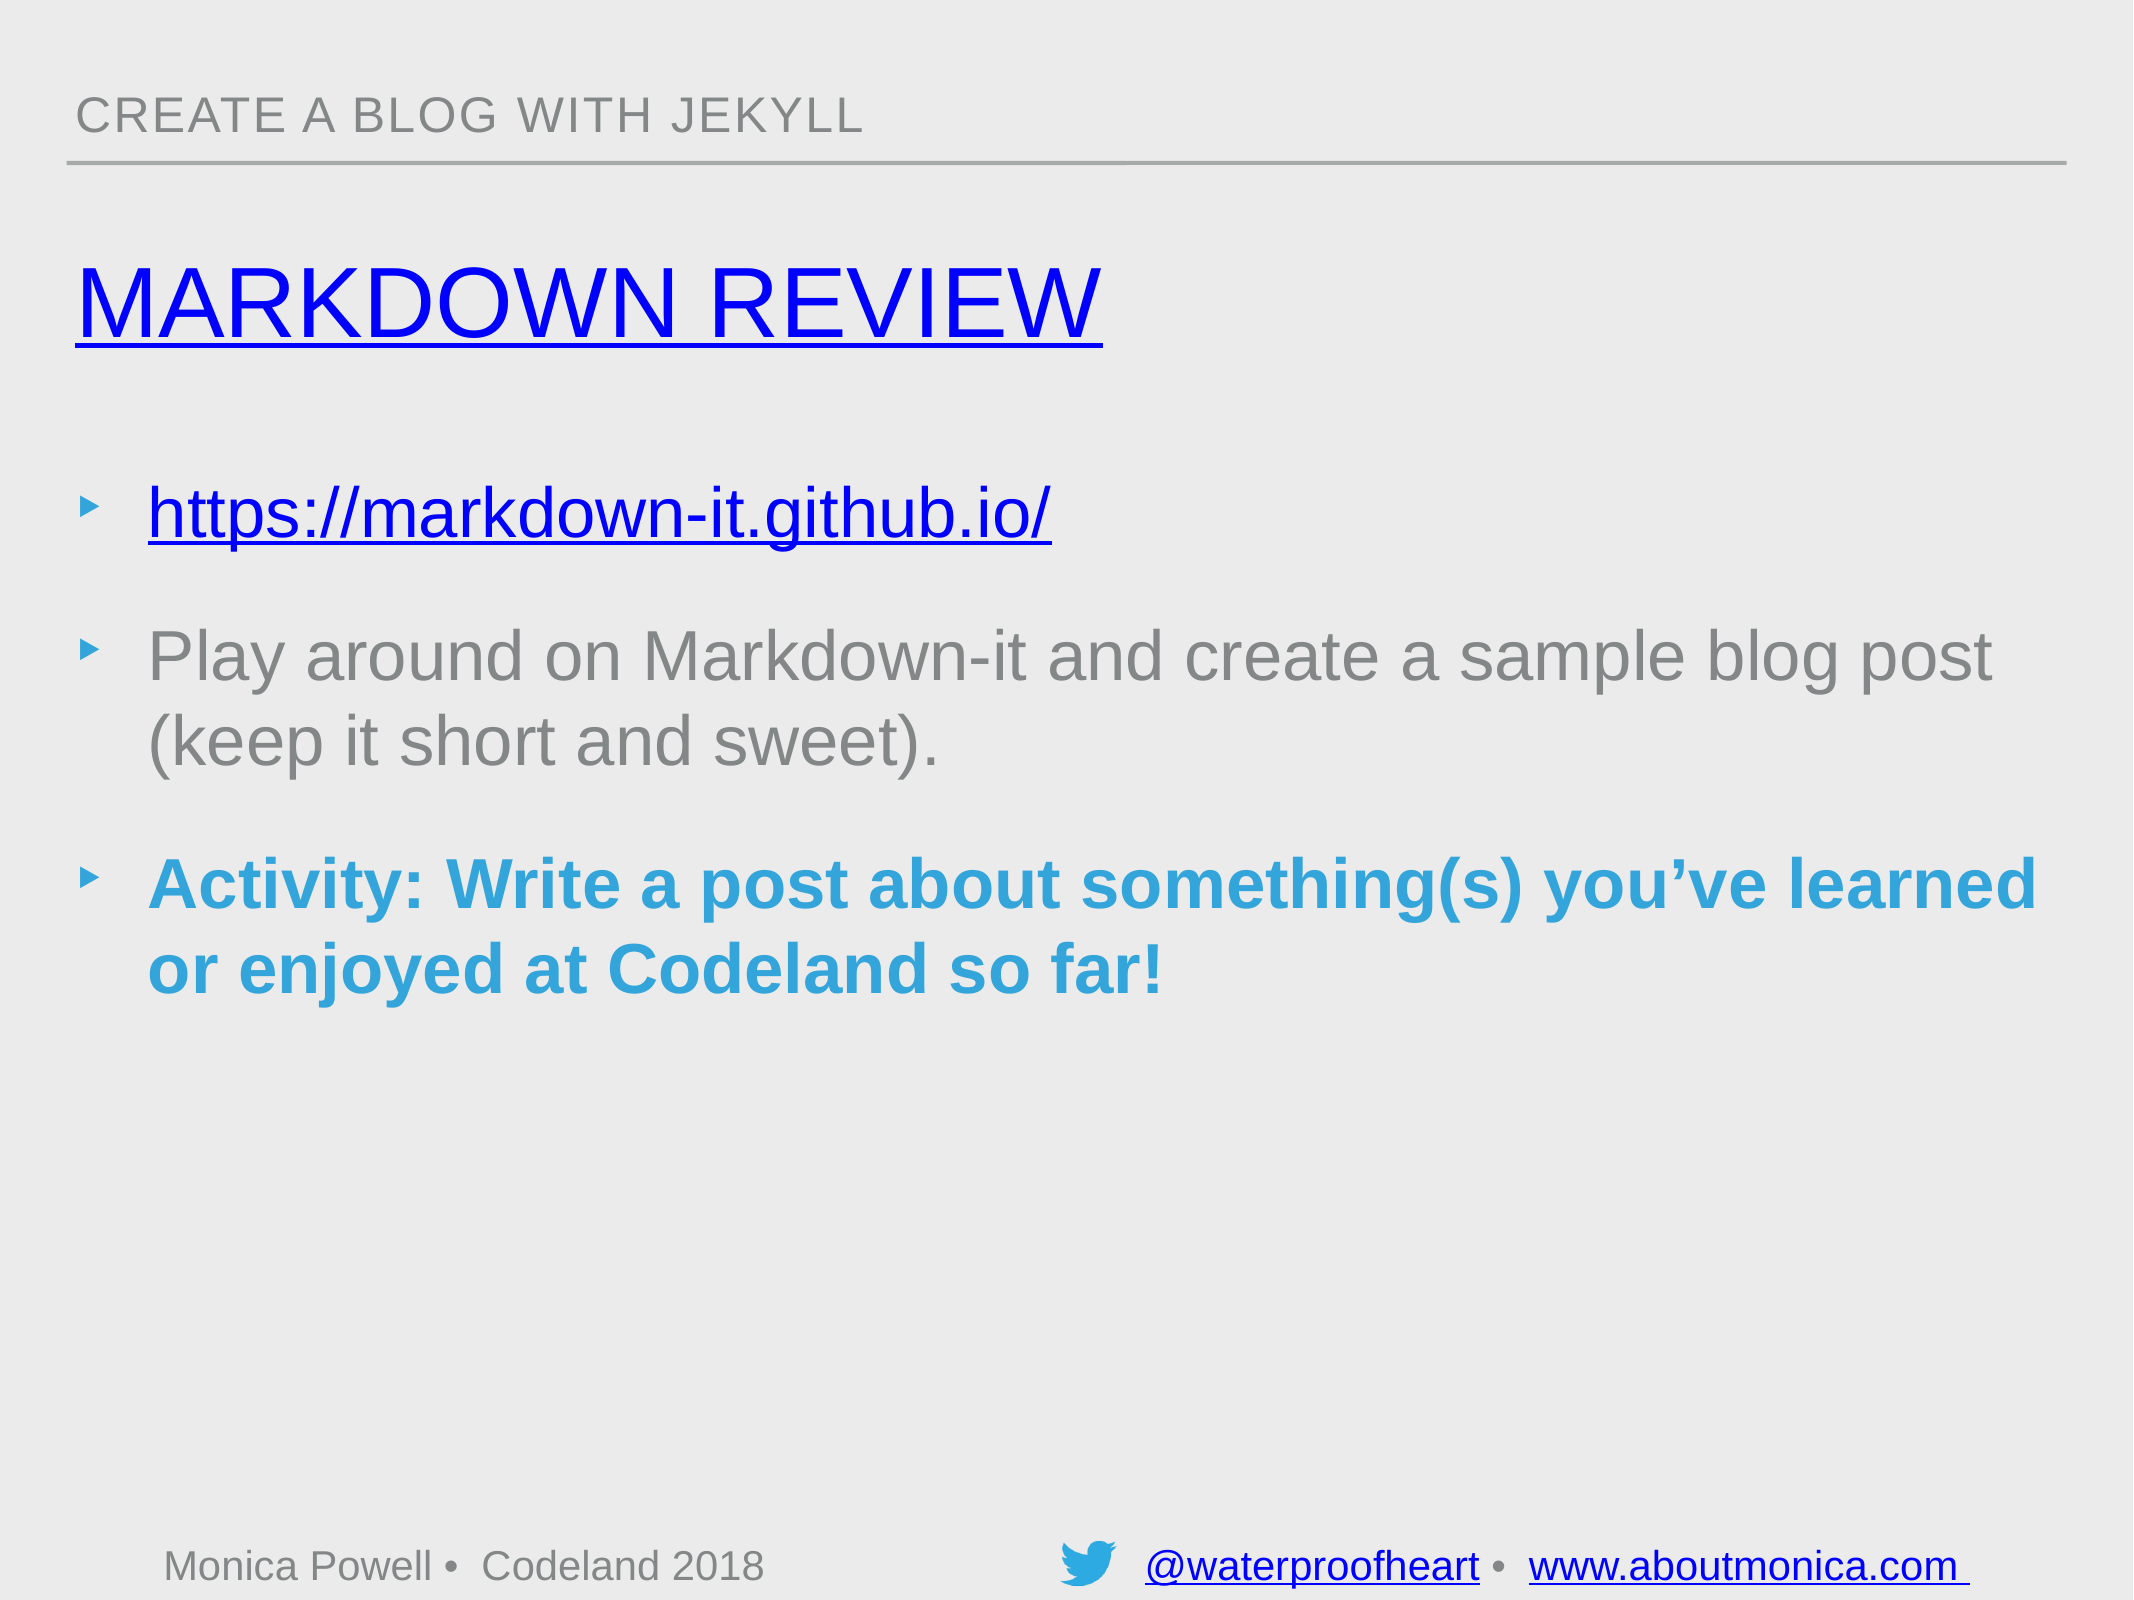

39
Create a blog with jekyll
# MARKDOWN REVIEW
https://markdown-it.github.io/
Play around on Markdown-it and create a sample blog post (keep it short and sweet).
Activity: Write a post about something(s) you’ve learned or enjoyed at Codeland so far!